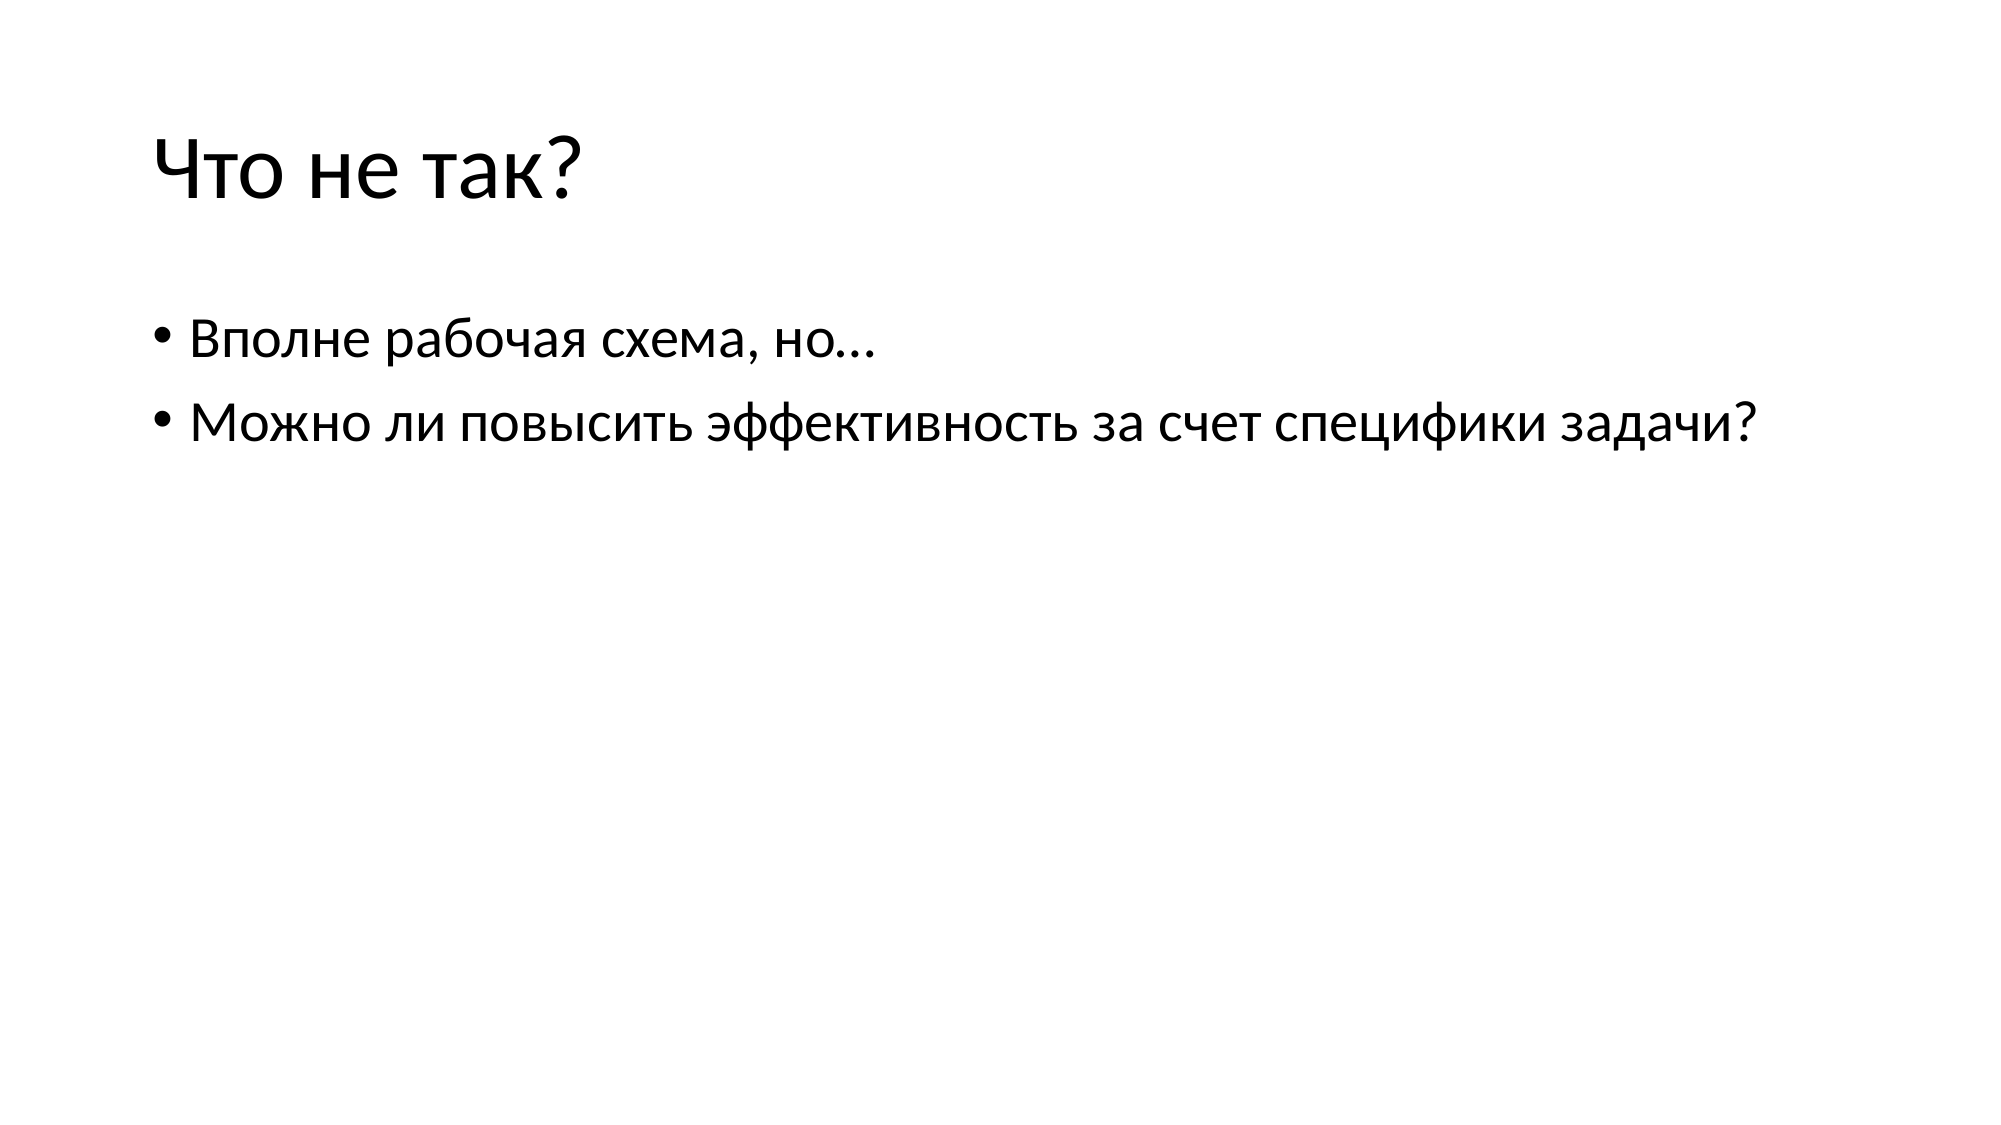

# Что не так?
Вполне рабочая схема, но…
Можно ли повысить эффективность за счет специфики задачи?